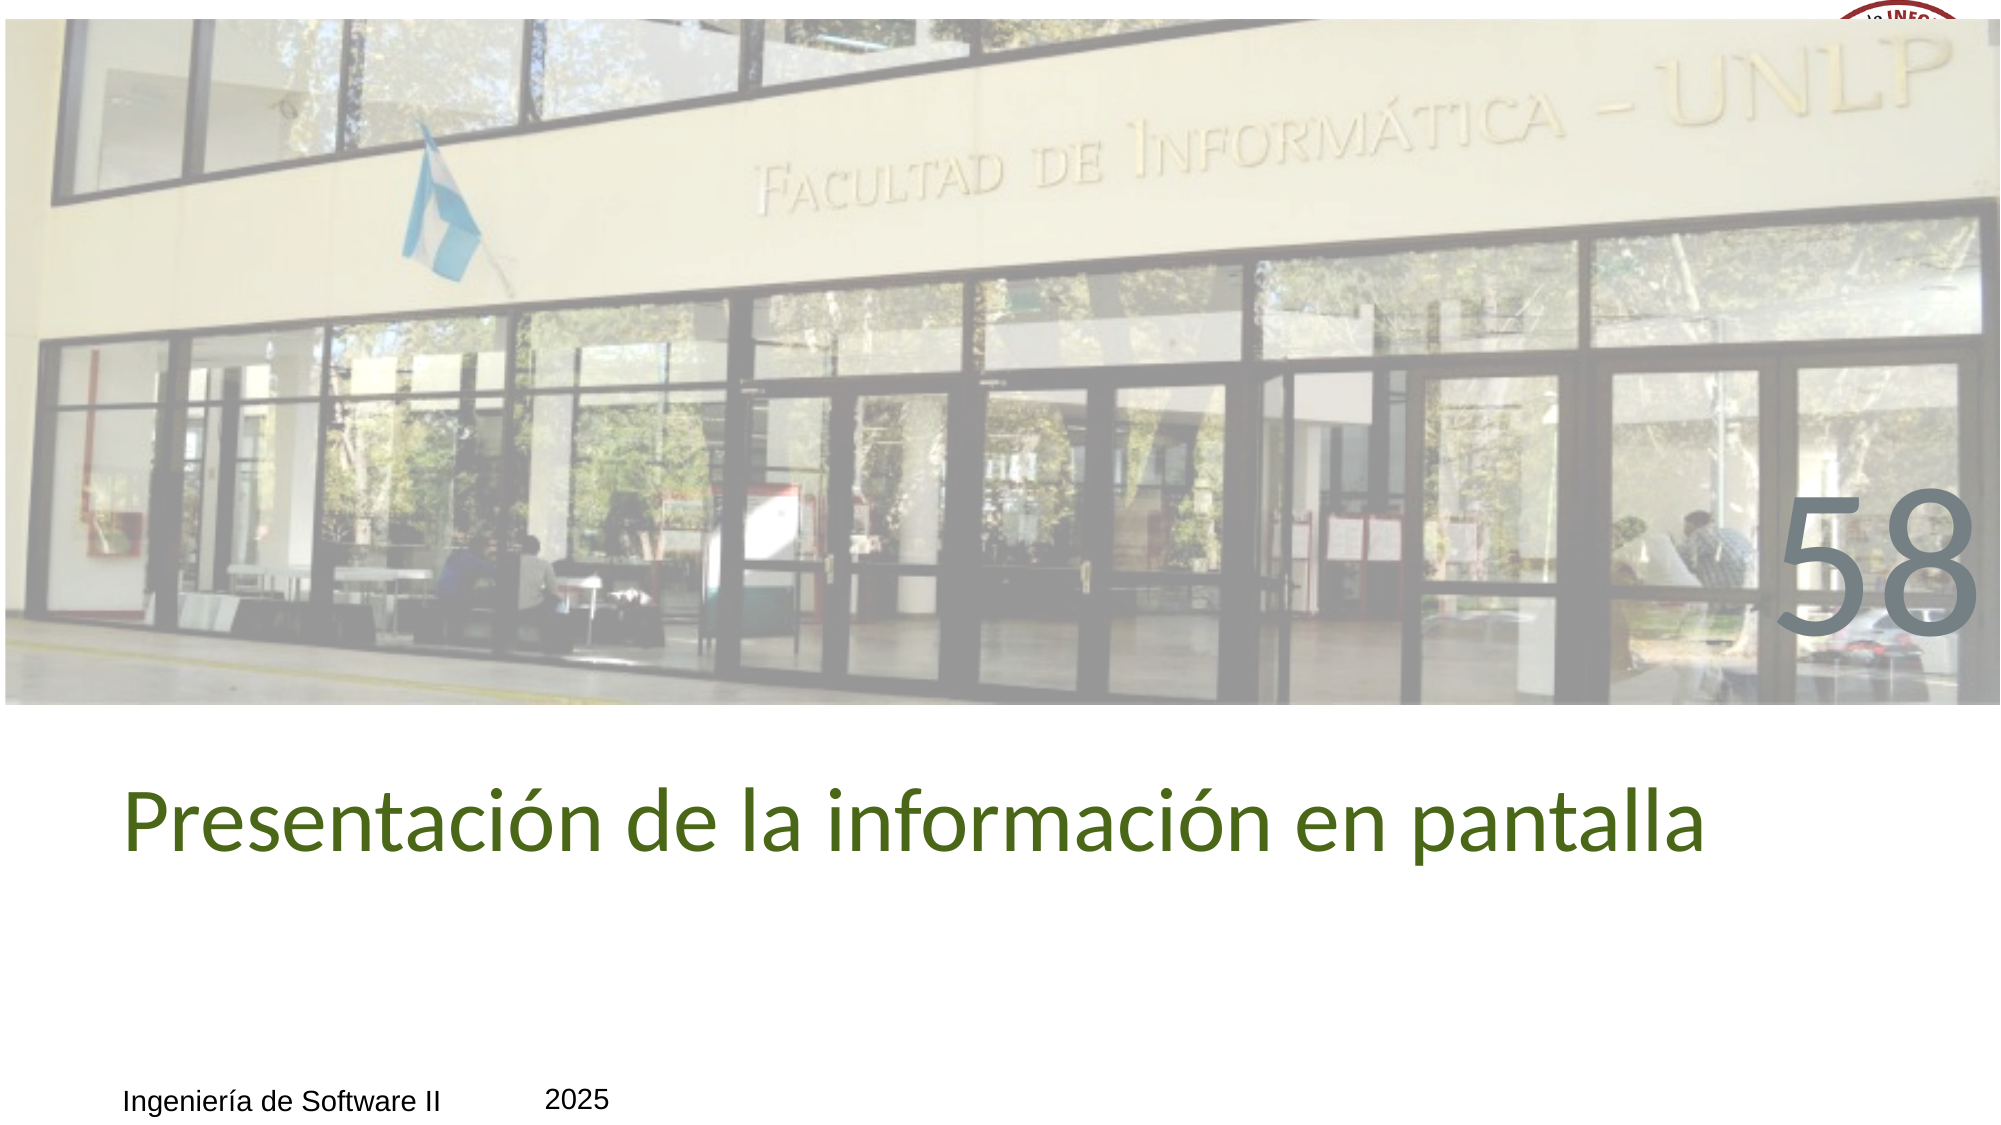

58
# Presentación de la información en pantalla